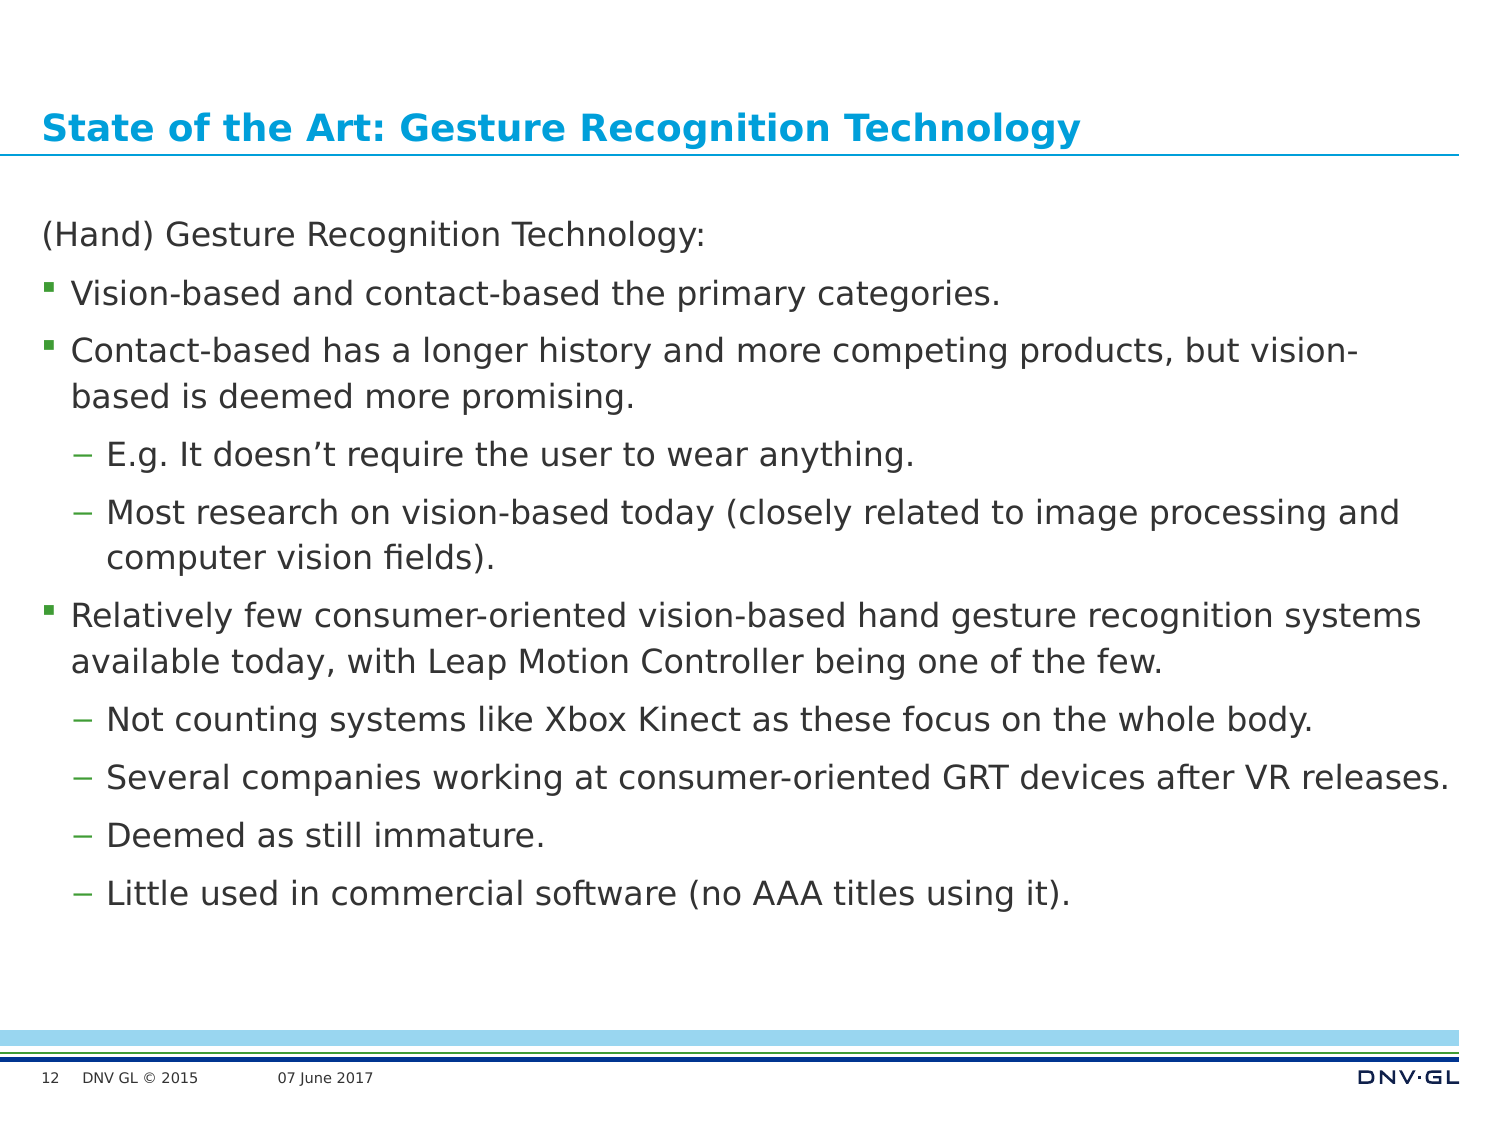

# State of the Art: Gesture Recognition Technology
(Hand) Gesture Recognition Technology:
Vision-based and contact-based the primary categories.
Contact-based has a longer history and more competing products, but vision-based is deemed more promising.
E.g. It doesn’t require the user to wear anything.
Most research on vision-based today (closely related to image processing and computer vision fields).
Relatively few consumer-oriented vision-based hand gesture recognition systems available today, with Leap Motion Controller being one of the few.
Not counting systems like Xbox Kinect as these focus on the whole body.
Several companies working at consumer-oriented GRT devices after VR releases.
Deemed as still immature.
Little used in commercial software (no AAA titles using it).

12